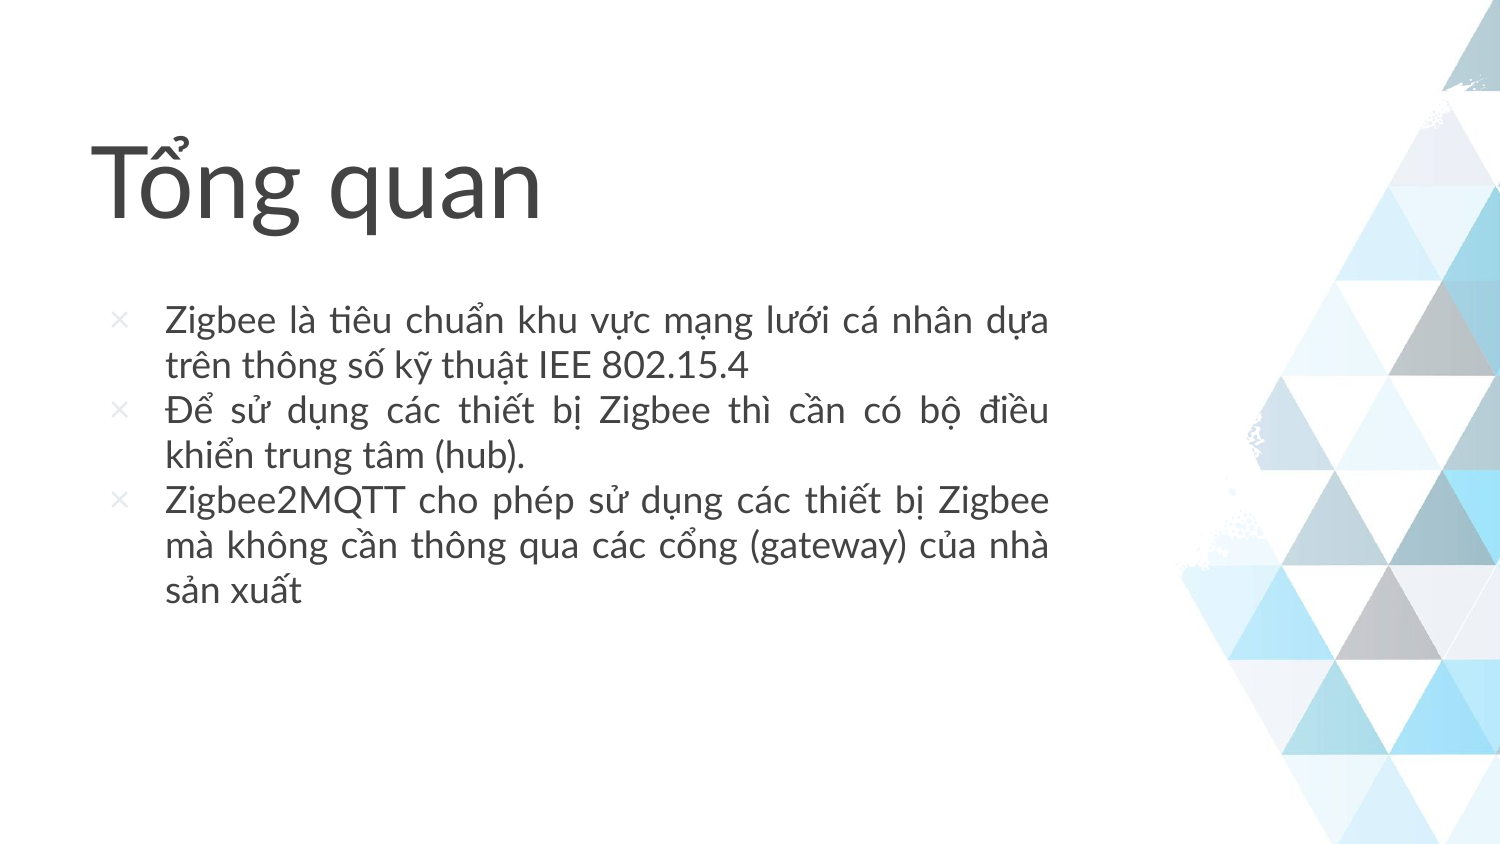

# Tổng quan
Zigbee là tiêu chuẩn khu vực mạng lưới cá nhân dựa trên thông số kỹ thuật IEE 802.15.4
Để sử dụng các thiết bị Zigbee thì cần có bộ điều khiển trung tâm (hub).
Zigbee2MQTT cho phép sử dụng các thiết bị Zigbee mà không cần thông qua các cổng (gateway) của nhà sản xuất
2